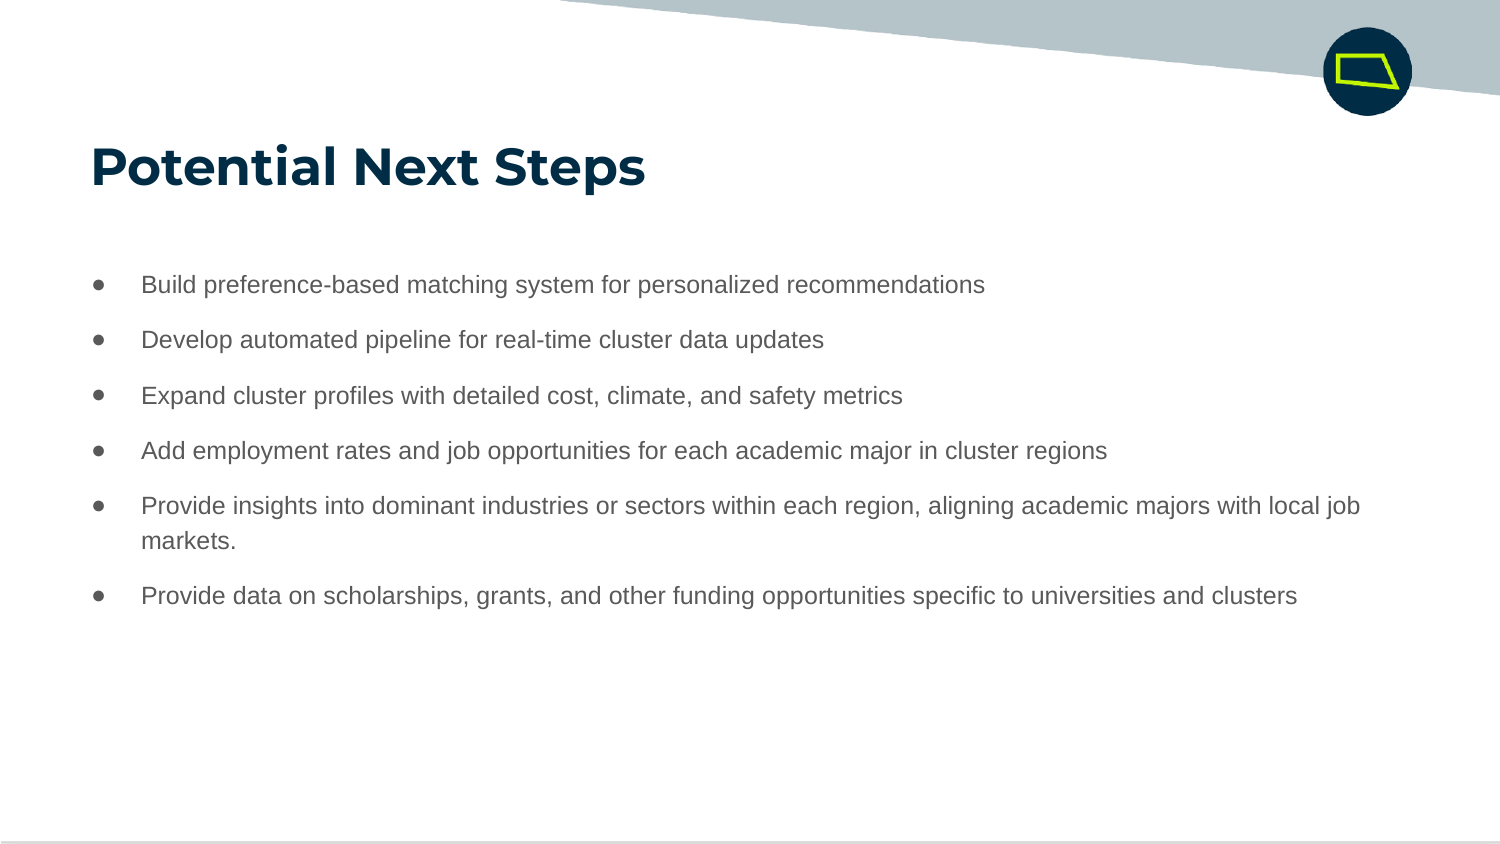

Potential Next Steps

Build preference-based matching system for personalized recommendations
Develop automated pipeline for real-time cluster data updates
Expand cluster profiles with detailed cost, climate, and safety metrics
Add employment rates and job opportunities for each academic major in cluster regions
Provide insights into dominant industries or sectors within each region, aligning academic majors with local job markets.
Provide data on scholarships, grants, and other funding opportunities specific to universities and clusters